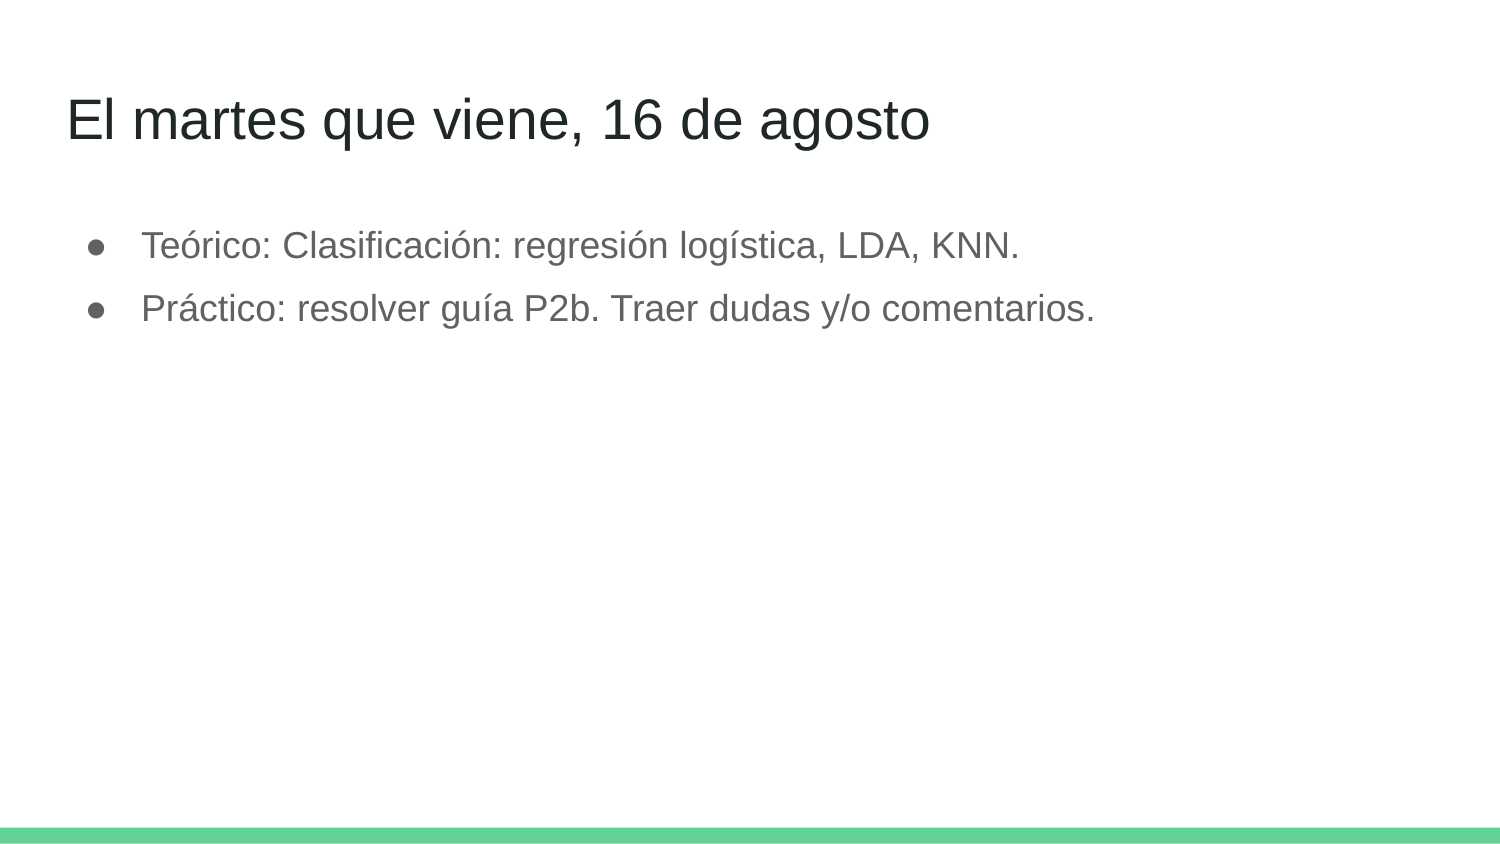

# El martes que viene, 16 de agosto
Teórico: Clasificación: regresión logística, LDA, KNN.
Práctico: resolver guía P2b. Traer dudas y/o comentarios.